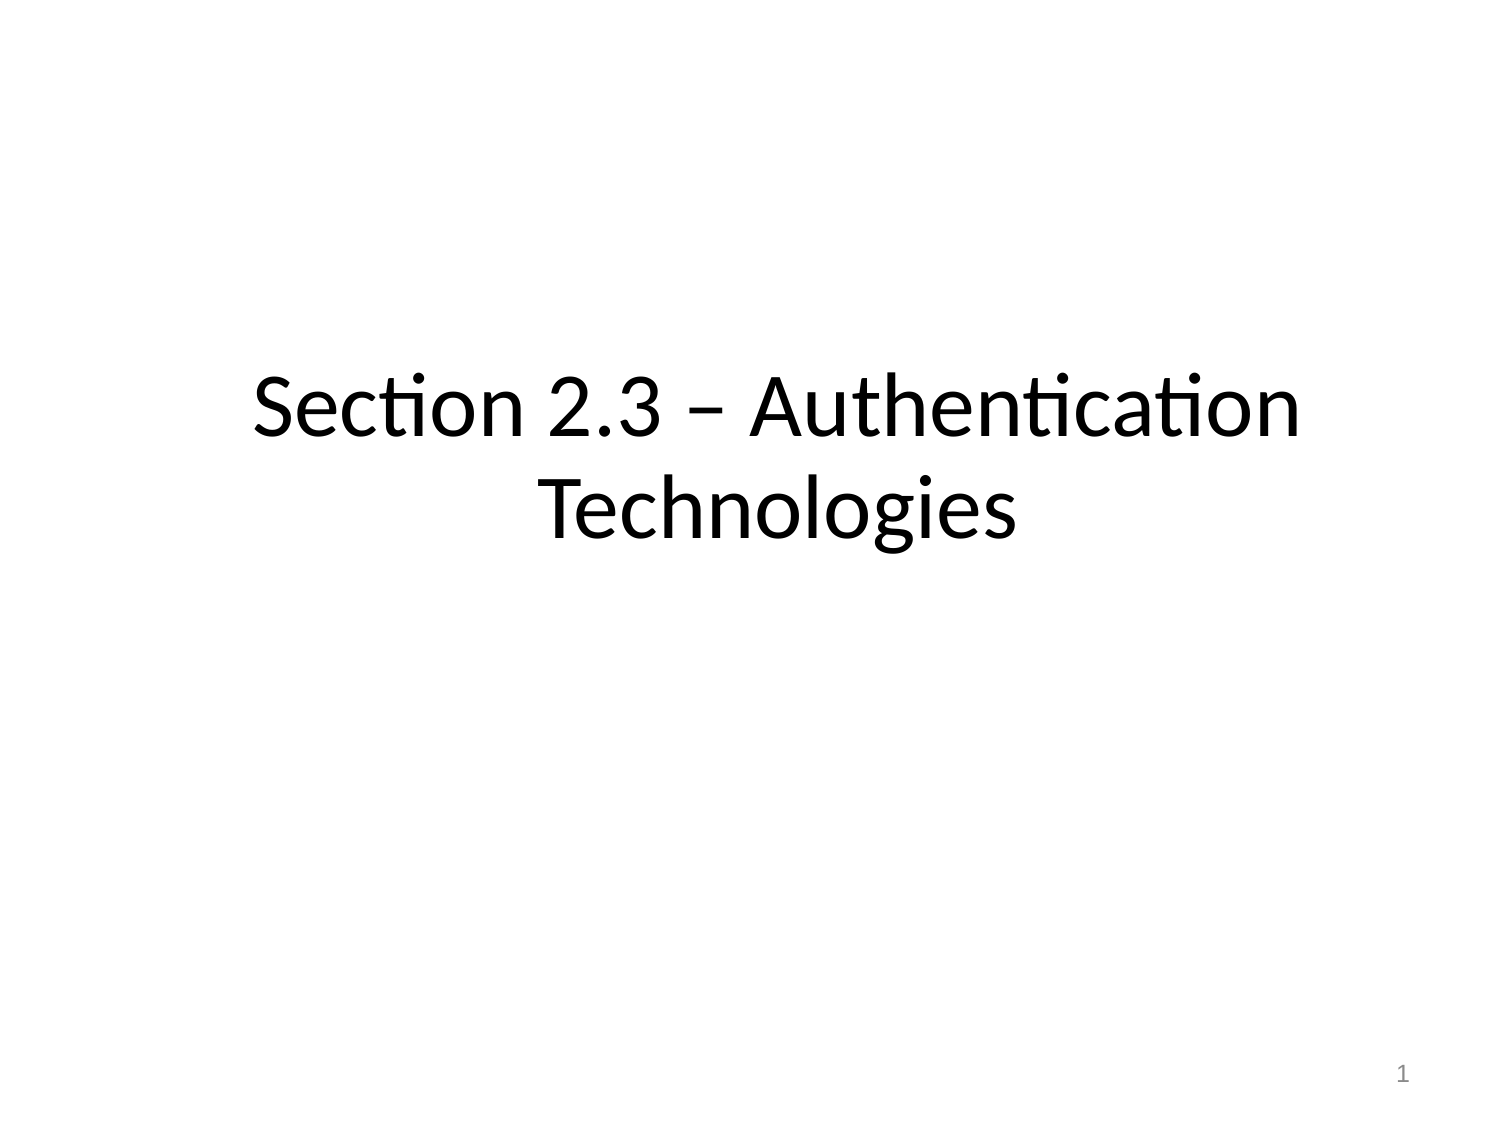

# Section 2.3 – Authentication Technologies
1